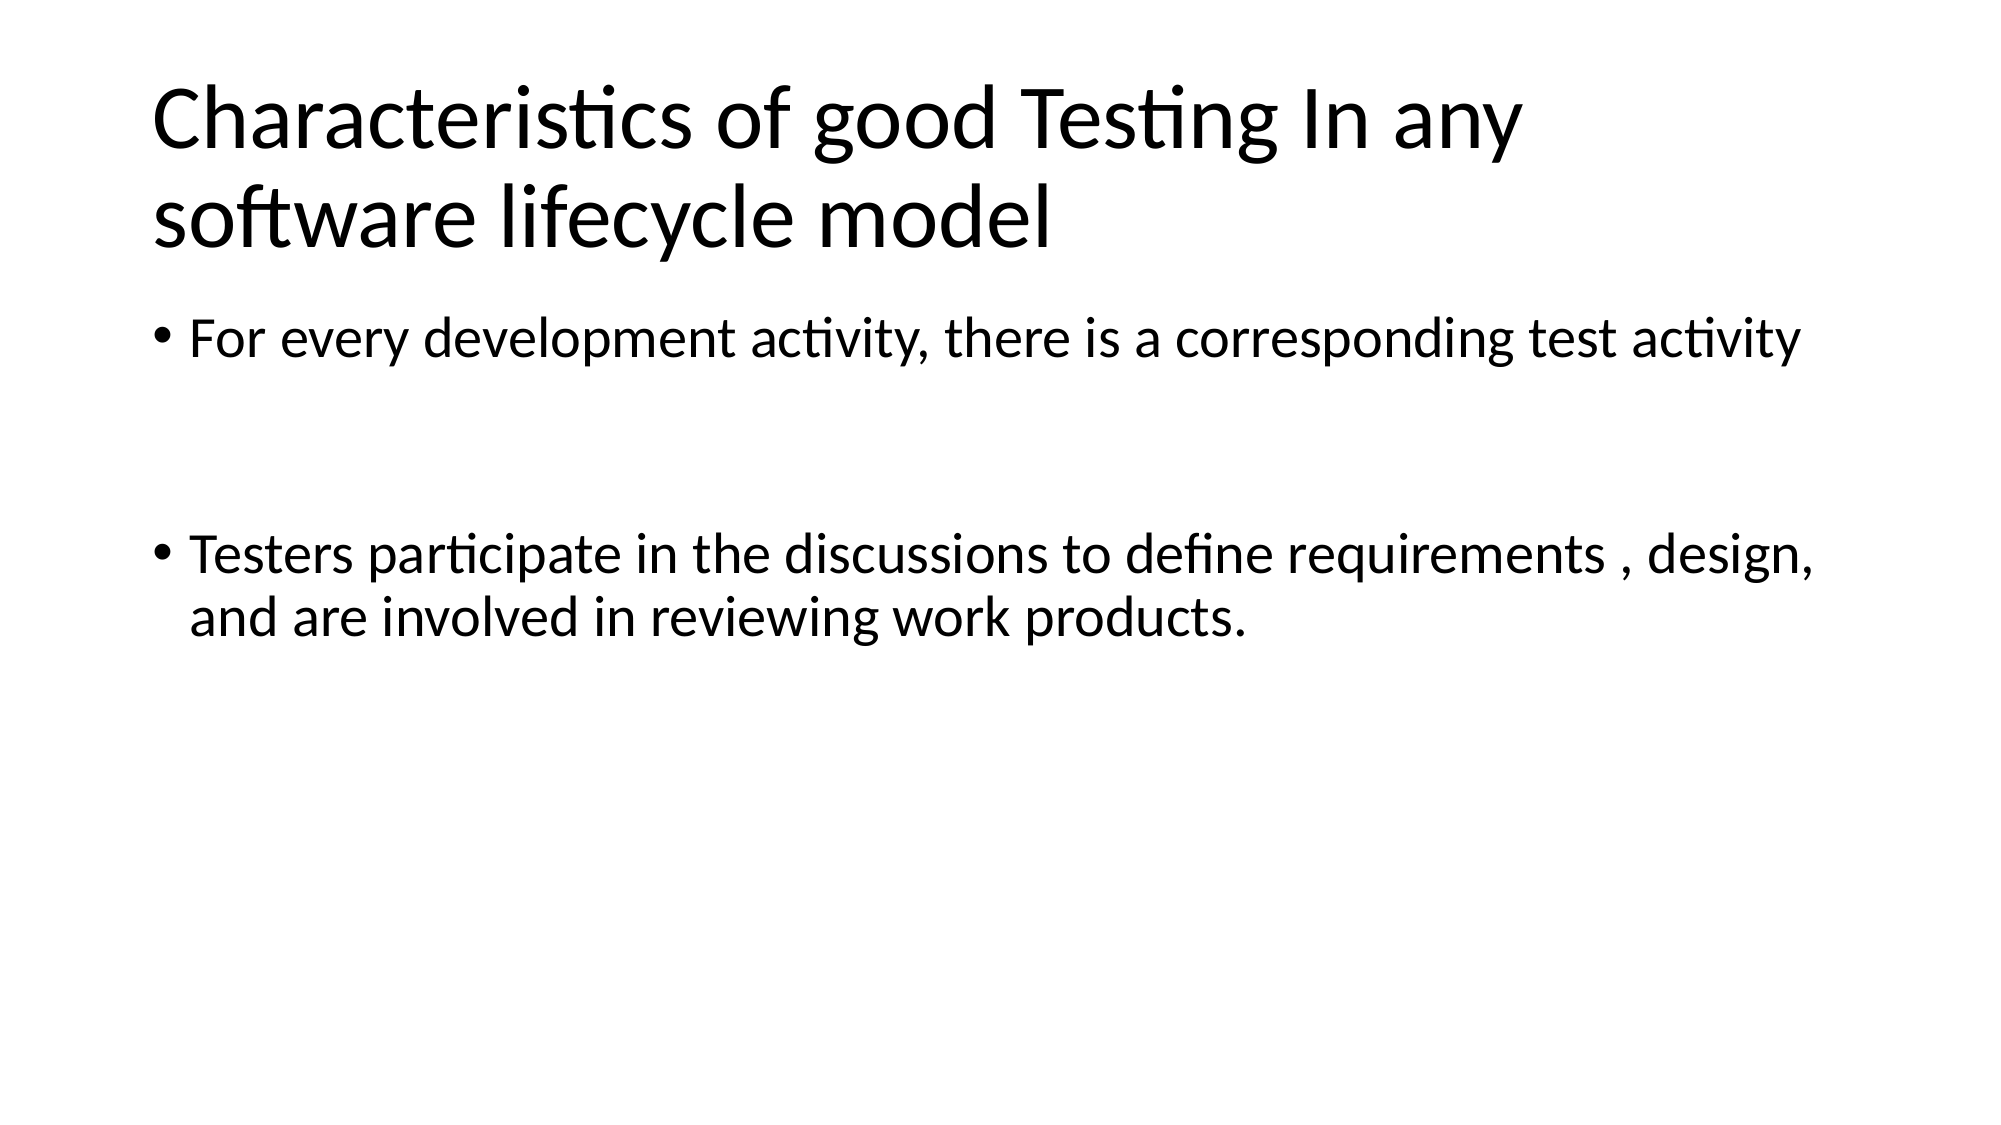

# Characteristics of good Testing In any software lifecycle model
For every development activity, there is a corresponding test activity
Testers participate in the discussions to define requirements , design, and are involved in reviewing work products.